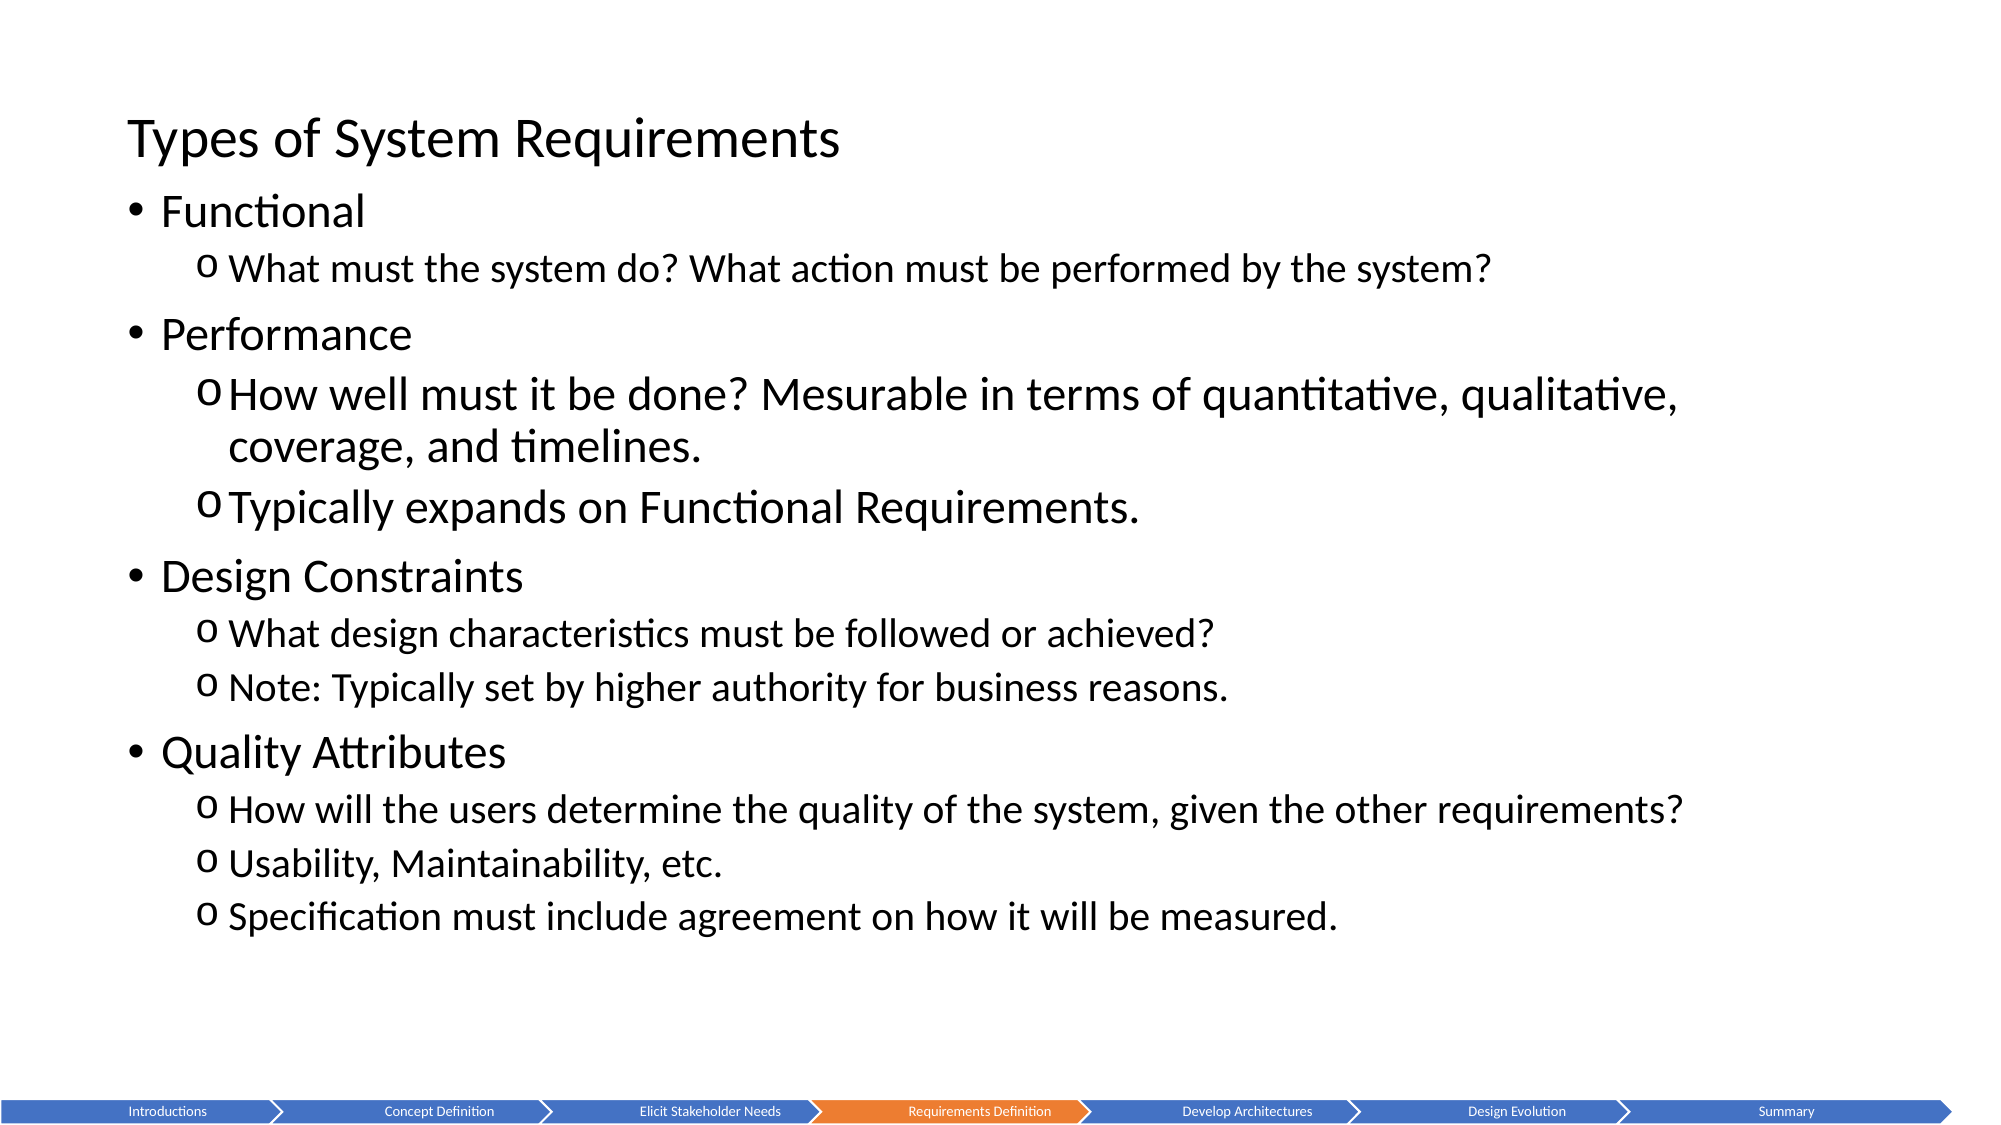

# Types of System Requirements
Functional
What must the system do? What action must be performed by the system?
Performance
How well must it be done? Mesurable in terms of quantitative, qualitative, coverage, and timelines.
Typically expands on Functional Requirements.
Design Constraints
What design characteristics must be followed or achieved?
Note: Typically set by higher authority for business reasons.
Quality Attributes
How will the users determine the quality of the system, given the other requirements?
Usability, Maintainability, etc.
Specification must include agreement on how it will be measured.
Introductions
Concept Definition
 Elicit Stakeholder Needs
 Requirements Definition
Develop Architectures
Design Evolution
Summary